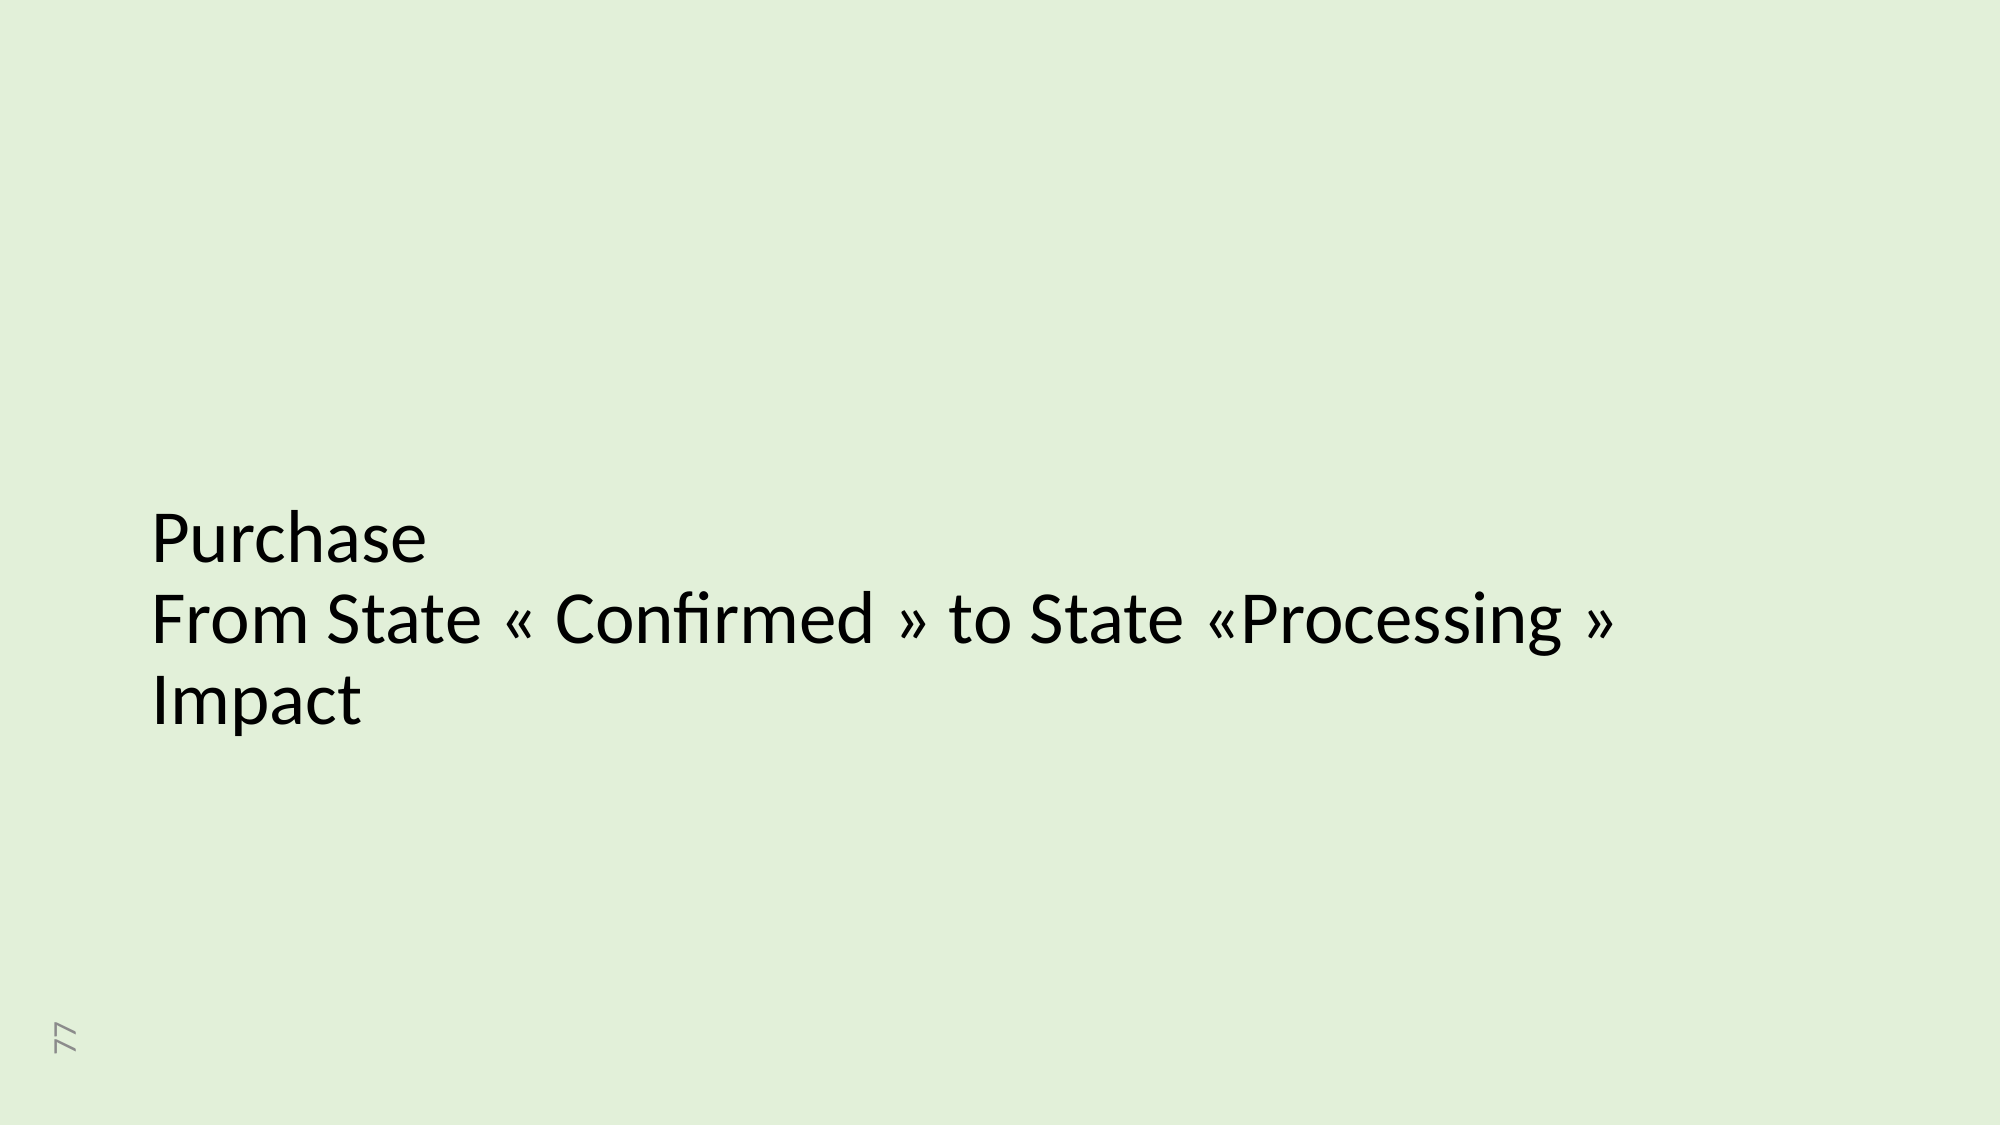

# Purchase From State « Confirmed » to State «Processing » Impact

77